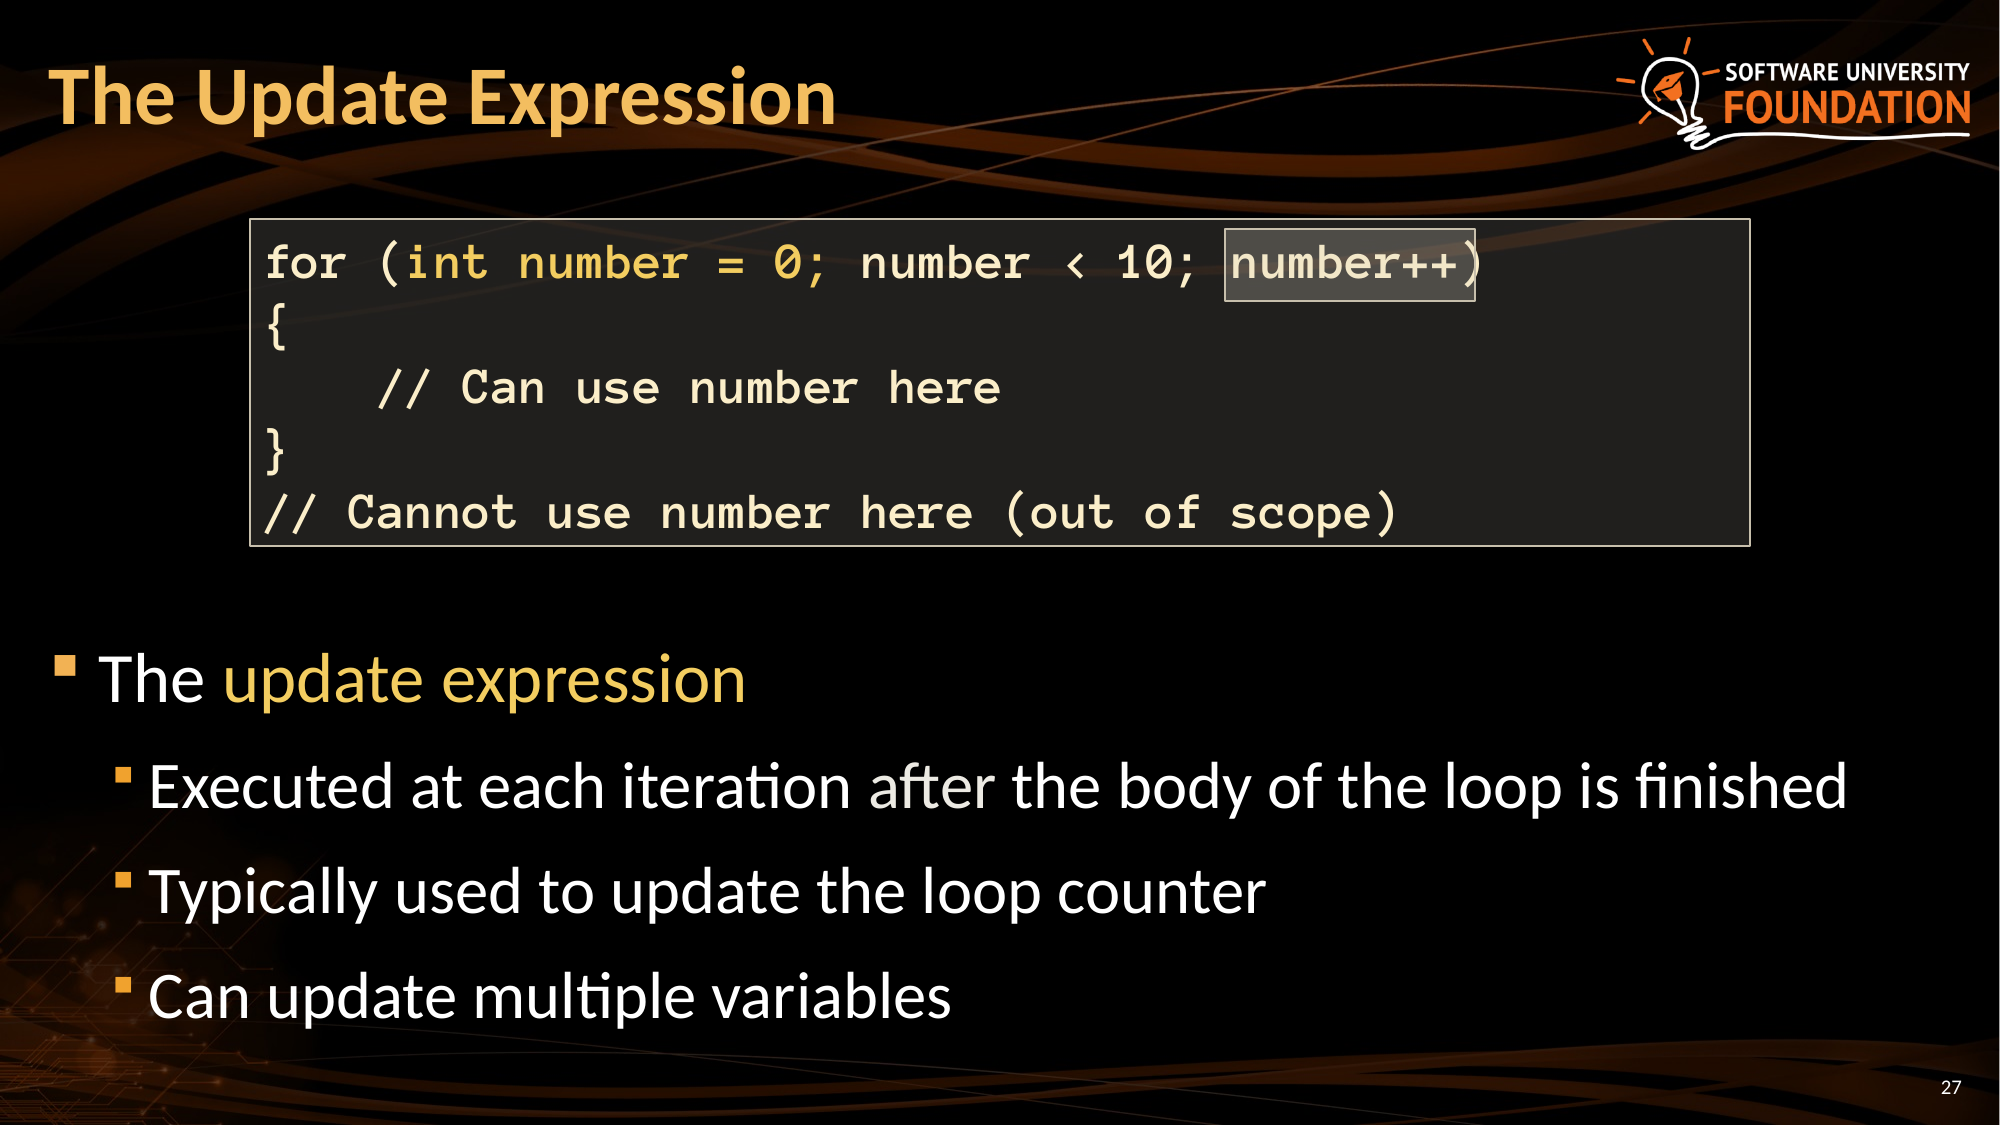

# The Update Expression
for (int number = 0; number < 10; number++)
{
    // Can use number here
}
// Cannot use number here (out of scope)

The update expression
Executed at each iteration after the body of the loop is finished
Typically used to update the loop counter
Can update multiple variables
27